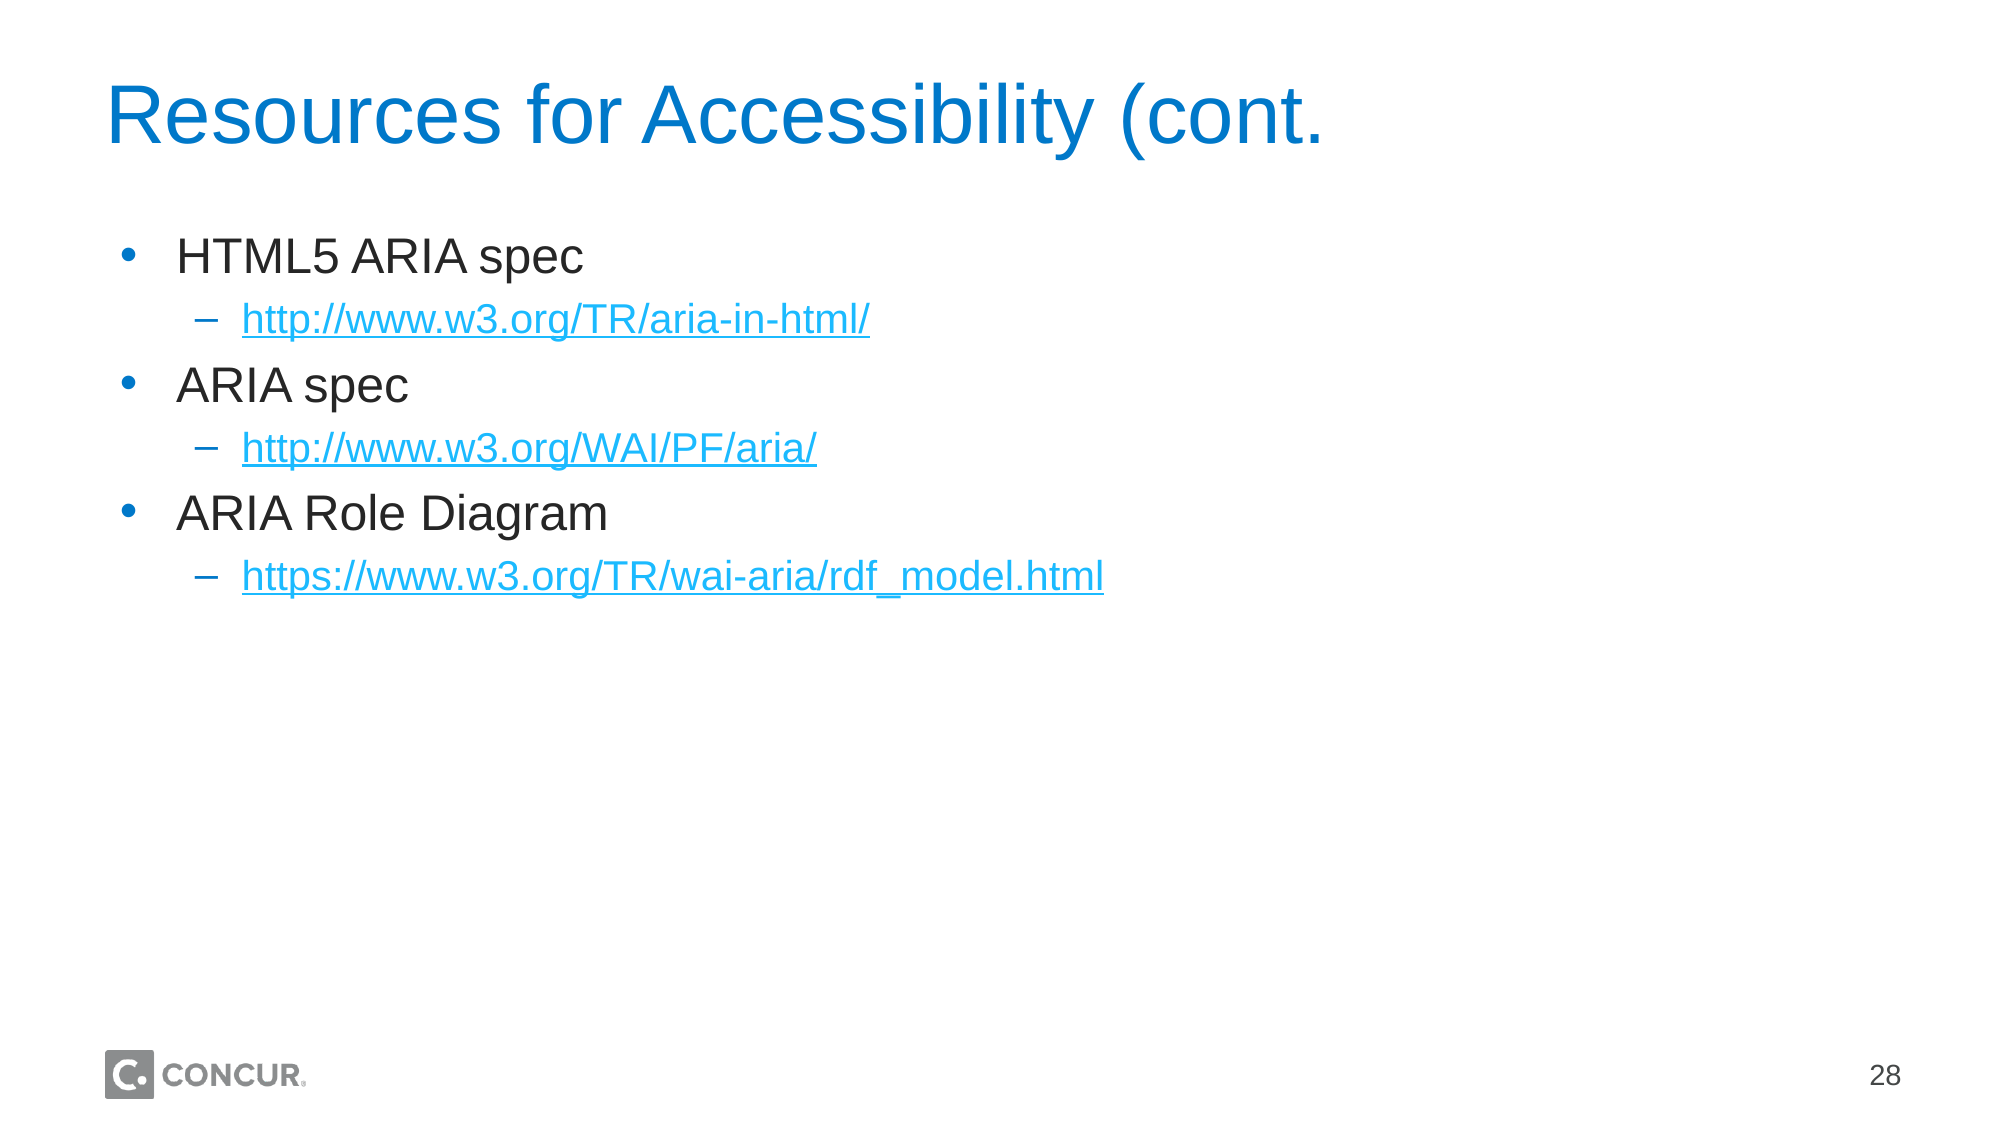

# Resources for Accessibility (cont.
HTML5 ARIA spec
http://www.w3.org/TR/aria-in-html/
ARIA spec
http://www.w3.org/WAI/PF/aria/
ARIA Role Diagram
https://www.w3.org/TR/wai-aria/rdf_model.html